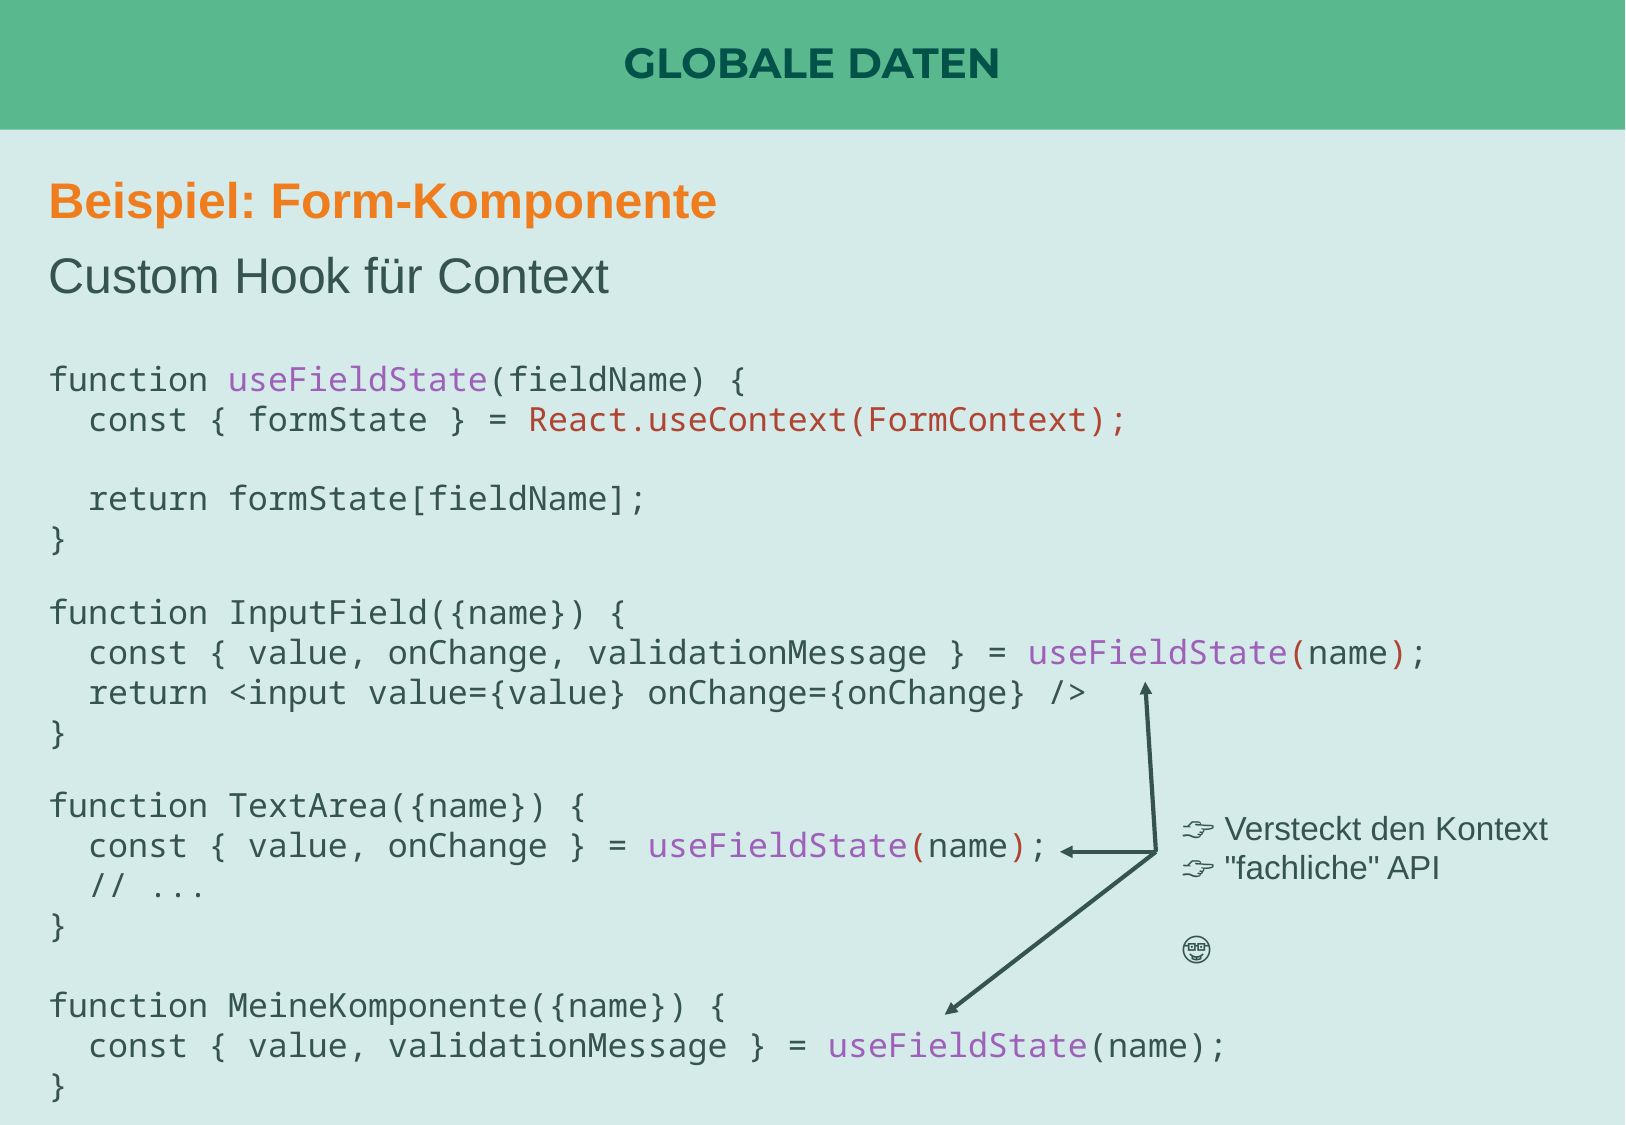

# Globale Daten
Beispiel: Form-Komponente
Custom Hook für Context

function useFieldState(fieldName) {
  const { formState } = React.useContext(FormContext);

  return formState[fieldName];
}
Beispiel: ChatPage oder Tabs

Beispiel: UserStatsPage für fetch ?
function InputField({name}) {
  const { value, onChange, validationMessage } = useFieldState(name);
  return <input value={value} onChange={onChange} />
}

function TextArea({name}) {
  const { value, onChange } = useFieldState(name);
  // ...
}

function MeineKomponente({name}) {
  const { value, validationMessage } = useFieldState(name);
}
👉 Versteckt den Kontext
👉 "fachliche" API

🤓